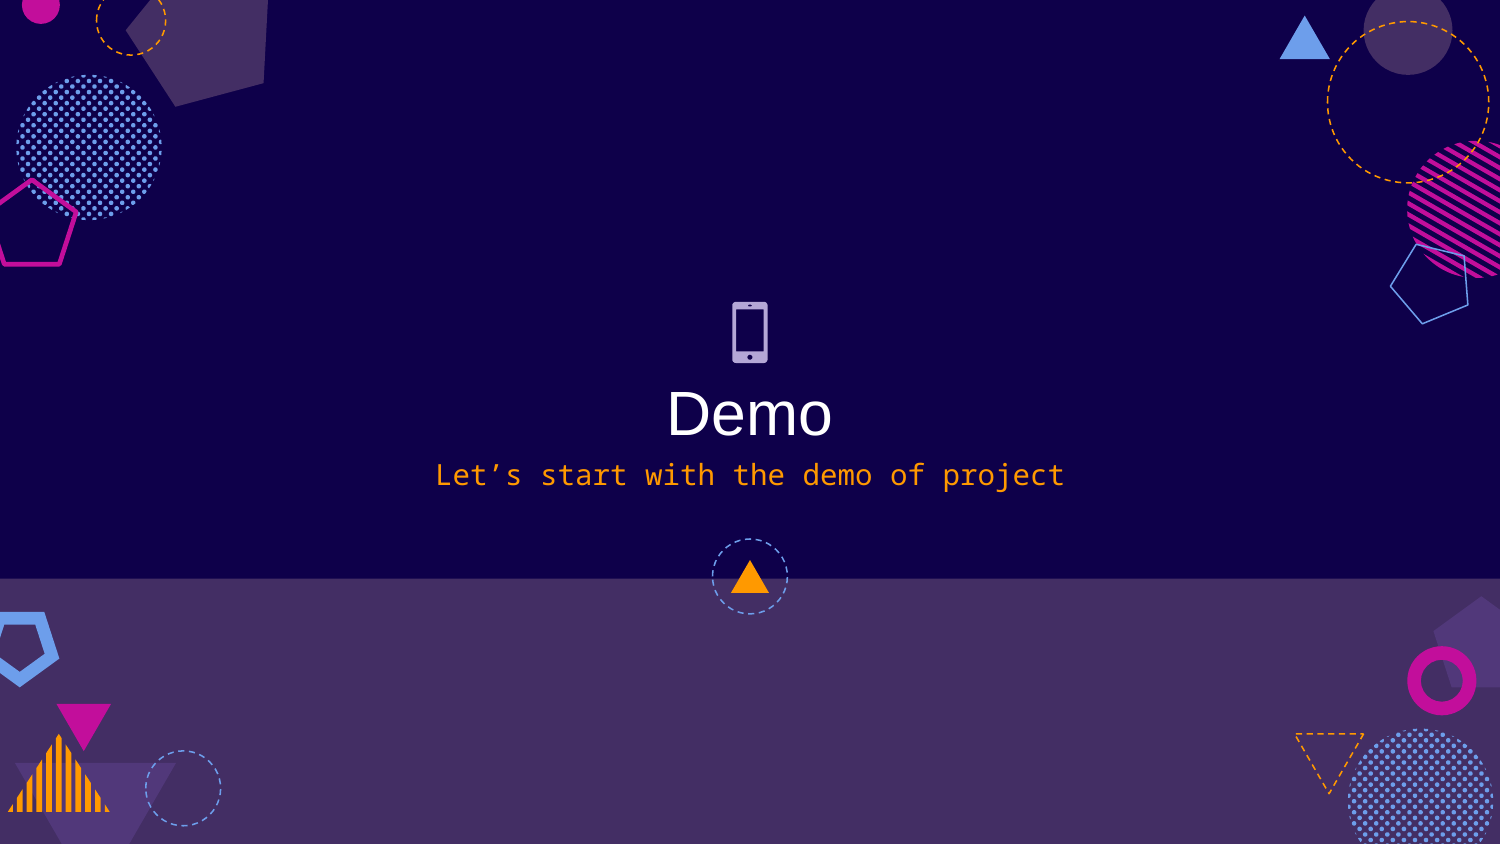

# Demo

Let’s start with the demo of project